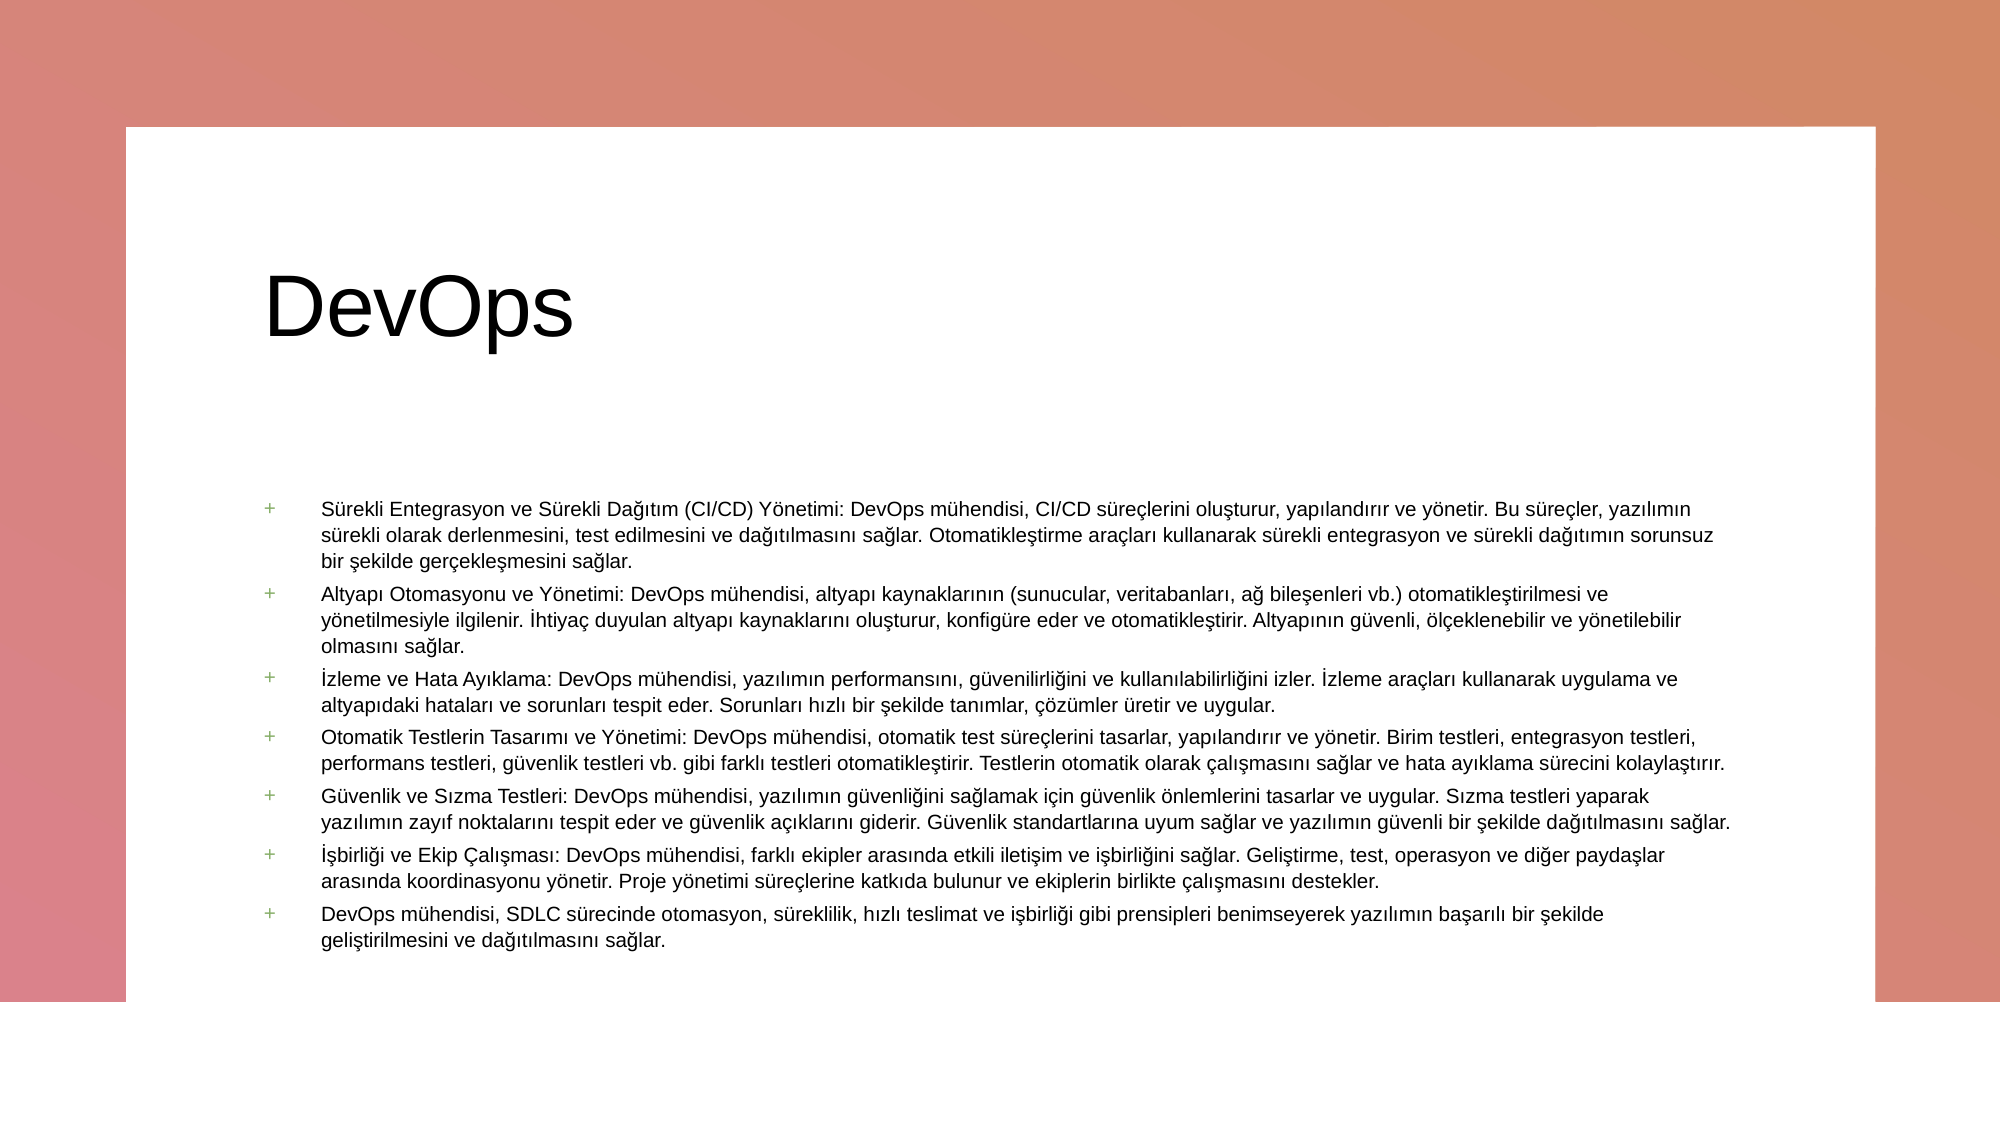

# DevOps
Sürekli Entegrasyon ve Sürekli Dağıtım (CI/CD) Yönetimi: DevOps mühendisi, CI/CD süreçlerini oluşturur, yapılandırır ve yönetir. Bu süreçler, yazılımın sürekli olarak derlenmesini, test edilmesini ve dağıtılmasını sağlar. Otomatikleştirme araçları kullanarak sürekli entegrasyon ve sürekli dağıtımın sorunsuz bir şekilde gerçekleşmesini sağlar.
Altyapı Otomasyonu ve Yönetimi: DevOps mühendisi, altyapı kaynaklarının (sunucular, veritabanları, ağ bileşenleri vb.) otomatikleştirilmesi ve yönetilmesiyle ilgilenir. İhtiyaç duyulan altyapı kaynaklarını oluşturur, konfigüre eder ve otomatikleştirir. Altyapının güvenli, ölçeklenebilir ve yönetilebilir olmasını sağlar.
İzleme ve Hata Ayıklama: DevOps mühendisi, yazılımın performansını, güvenilirliğini ve kullanılabilirliğini izler. İzleme araçları kullanarak uygulama ve altyapıdaki hataları ve sorunları tespit eder. Sorunları hızlı bir şekilde tanımlar, çözümler üretir ve uygular.
Otomatik Testlerin Tasarımı ve Yönetimi: DevOps mühendisi, otomatik test süreçlerini tasarlar, yapılandırır ve yönetir. Birim testleri, entegrasyon testleri, performans testleri, güvenlik testleri vb. gibi farklı testleri otomatikleştirir. Testlerin otomatik olarak çalışmasını sağlar ve hata ayıklama sürecini kolaylaştırır.
Güvenlik ve Sızma Testleri: DevOps mühendisi, yazılımın güvenliğini sağlamak için güvenlik önlemlerini tasarlar ve uygular. Sızma testleri yaparak yazılımın zayıf noktalarını tespit eder ve güvenlik açıklarını giderir. Güvenlik standartlarına uyum sağlar ve yazılımın güvenli bir şekilde dağıtılmasını sağlar.
İşbirliği ve Ekip Çalışması: DevOps mühendisi, farklı ekipler arasında etkili iletişim ve işbirliğini sağlar. Geliştirme, test, operasyon ve diğer paydaşlar arasında koordinasyonu yönetir. Proje yönetimi süreçlerine katkıda bulunur ve ekiplerin birlikte çalışmasını destekler.
DevOps mühendisi, SDLC sürecinde otomasyon, süreklilik, hızlı teslimat ve işbirliği gibi prensipleri benimseyerek yazılımın başarılı bir şekilde geliştirilmesini ve dağıtılmasını sağlar.